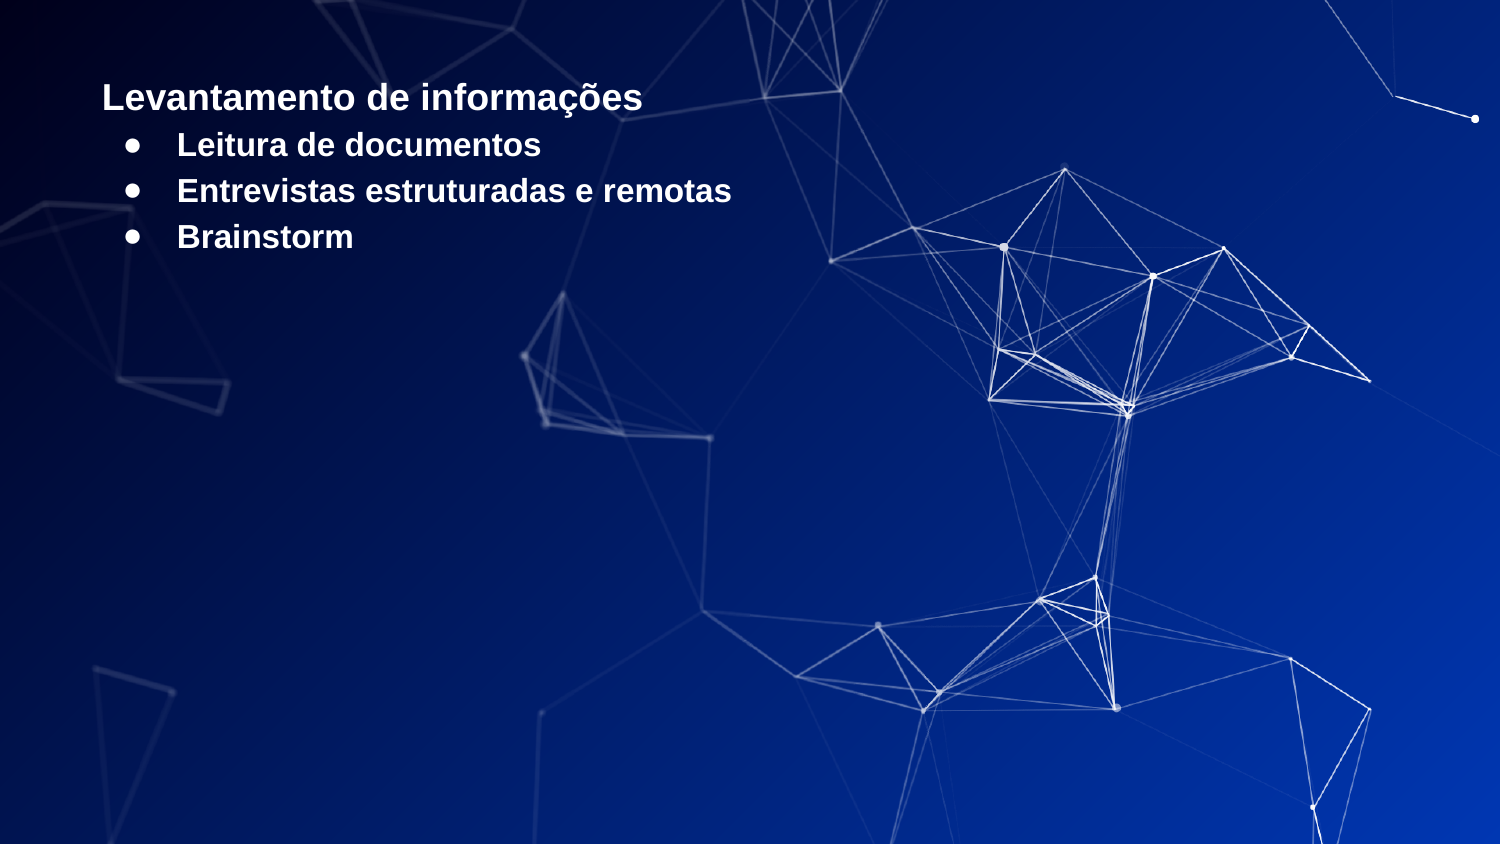

Levantamento de informações
Leitura de documentos
Entrevistas estruturadas e remotas
Brainstorm